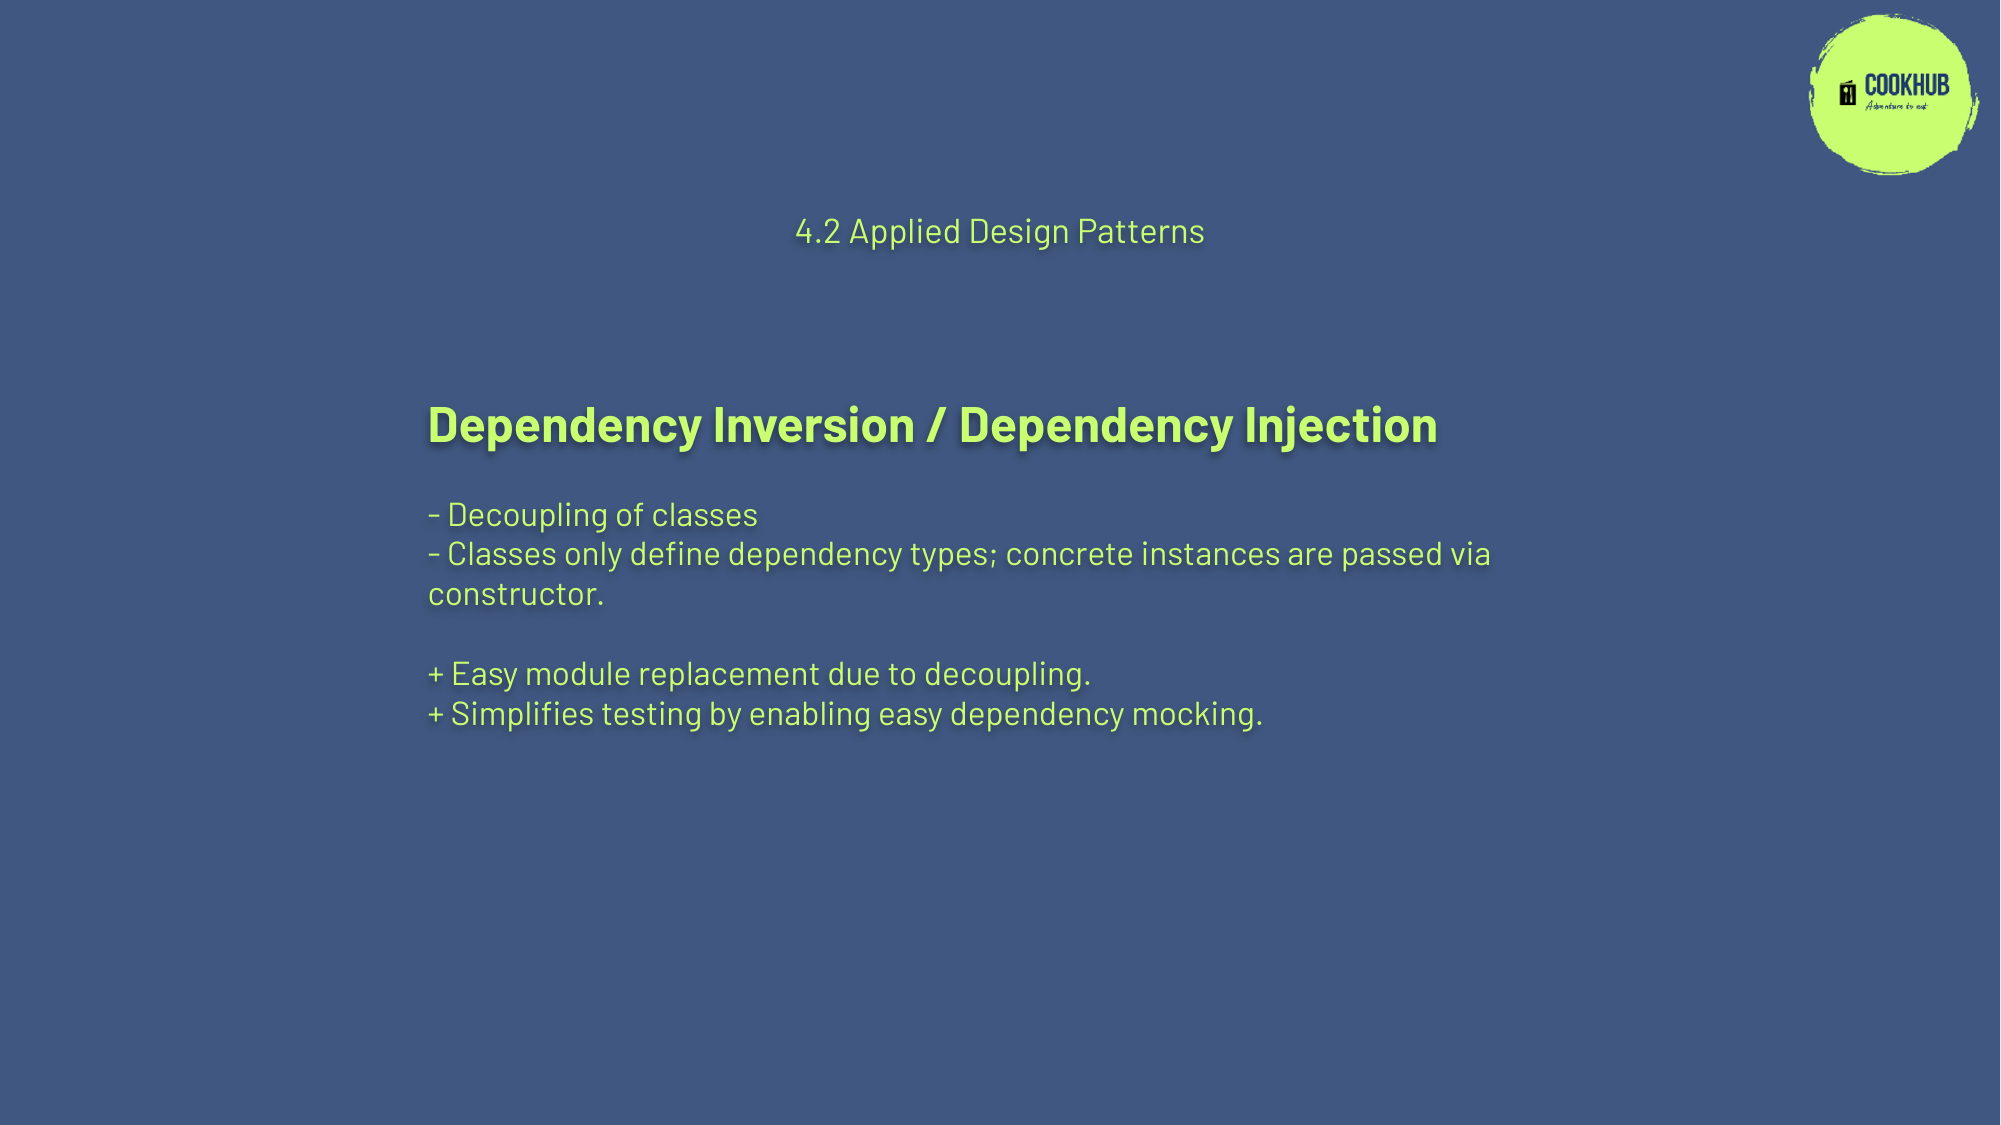

4.2 Applied Design Patterns
Dependency Inversion / Dependency Injection
- Decoupling of classes
- Classes only define dependency types; concrete instances are passed via constructor.
+ Easy module replacement due to decoupling.
+ Simplifies testing by enabling easy dependency mocking.